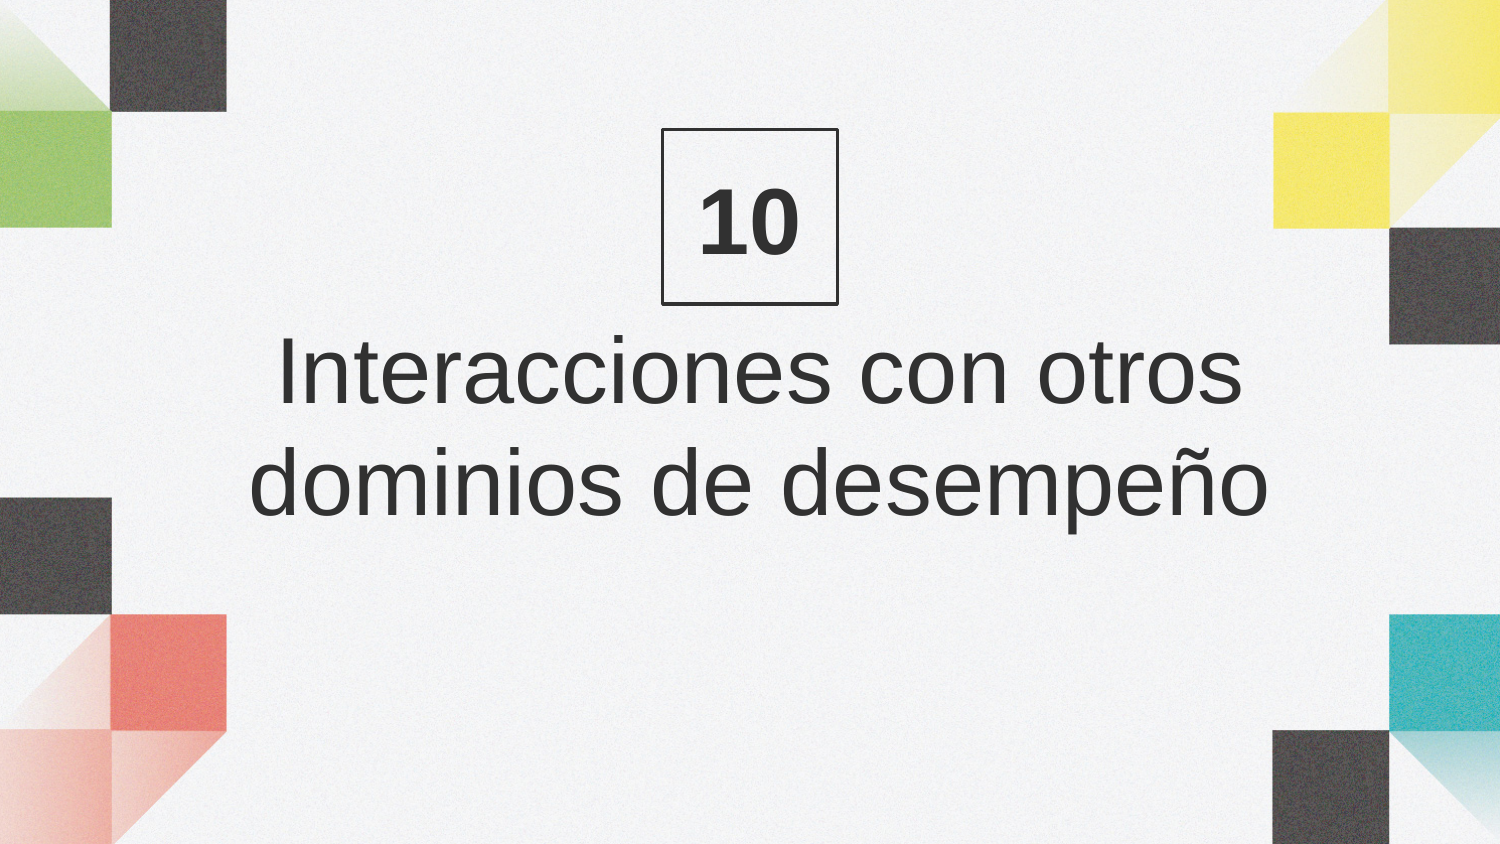

10
# Interacciones con otros dominios de desempeño